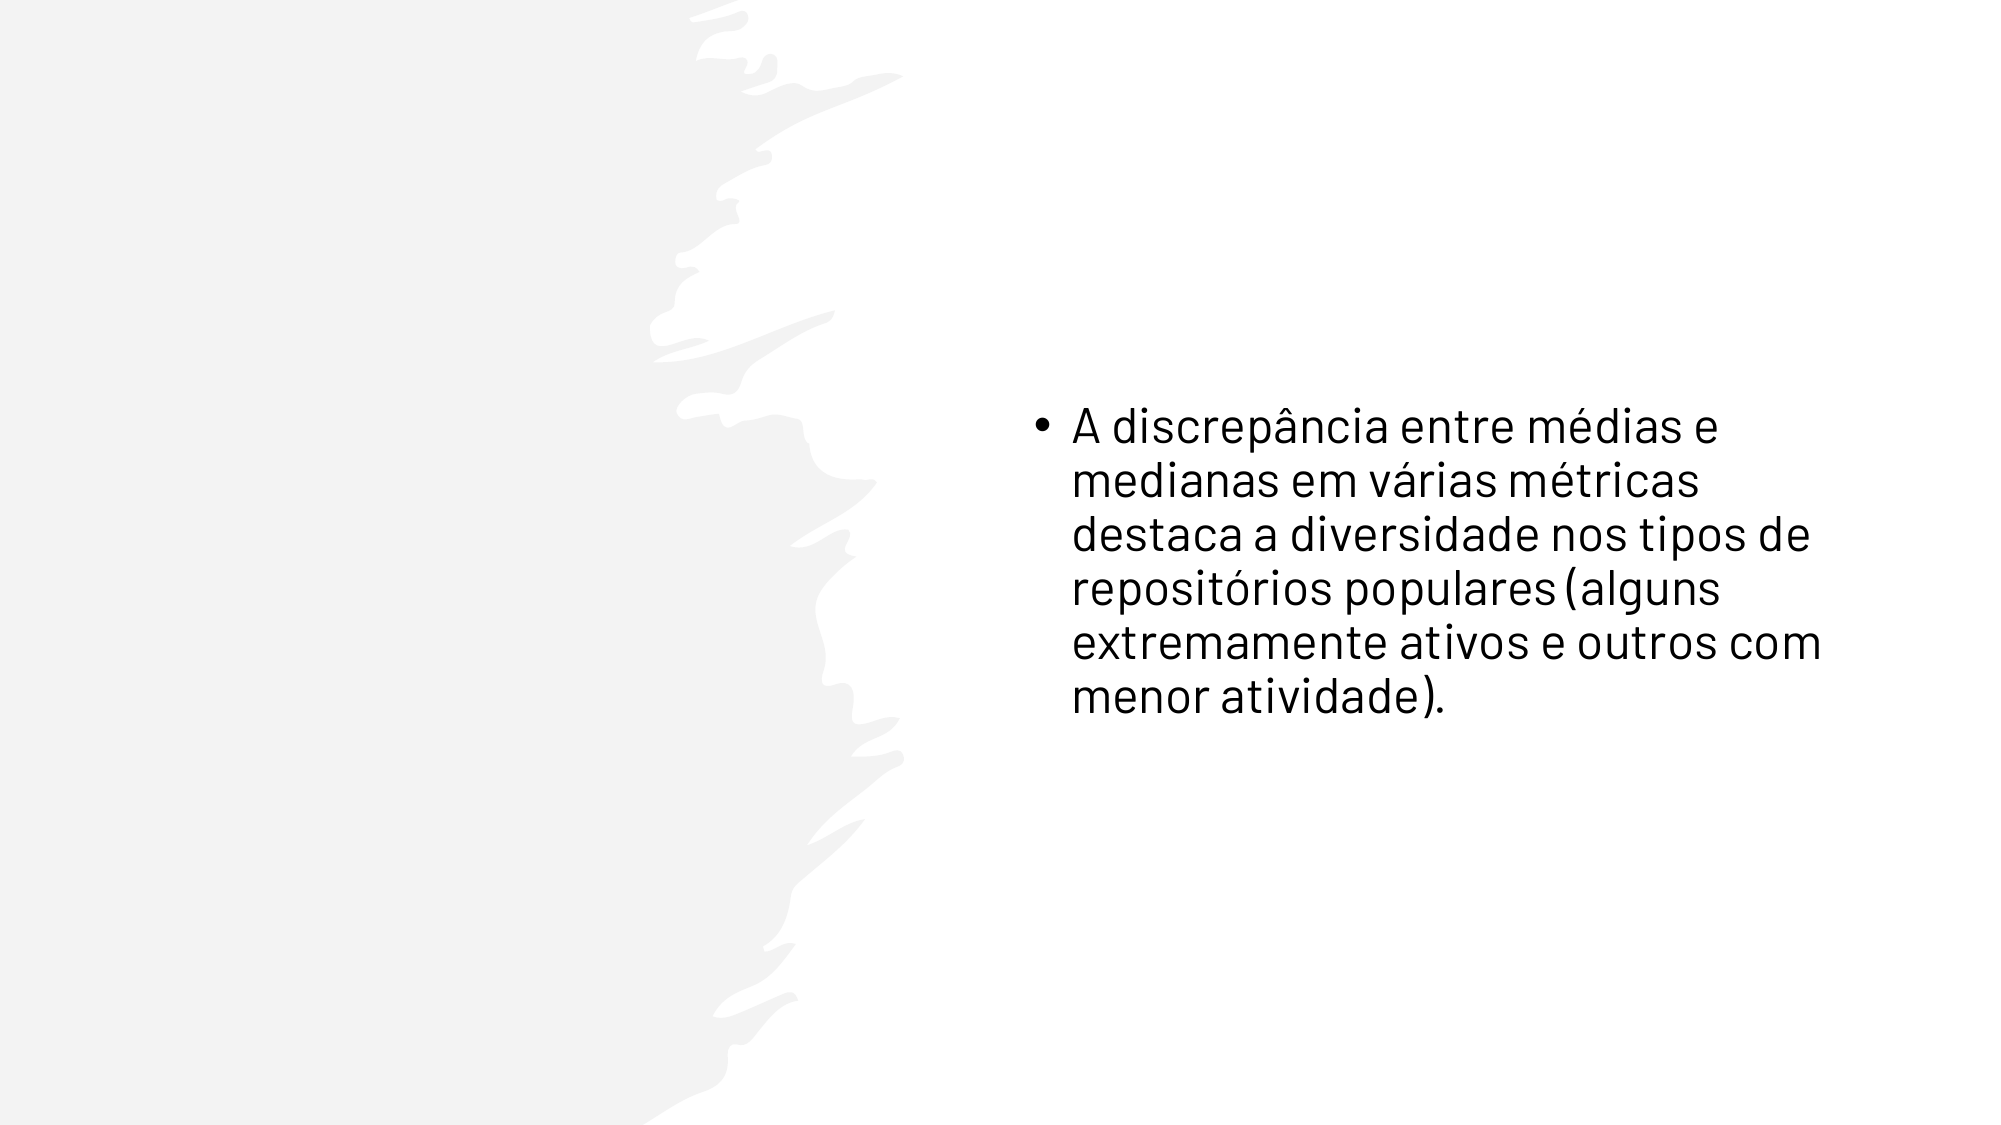

A discrepância entre médias e medianas em várias métricas destaca a diversidade nos tipos de repositórios populares (alguns extremamente ativos e outros com menor atividade).